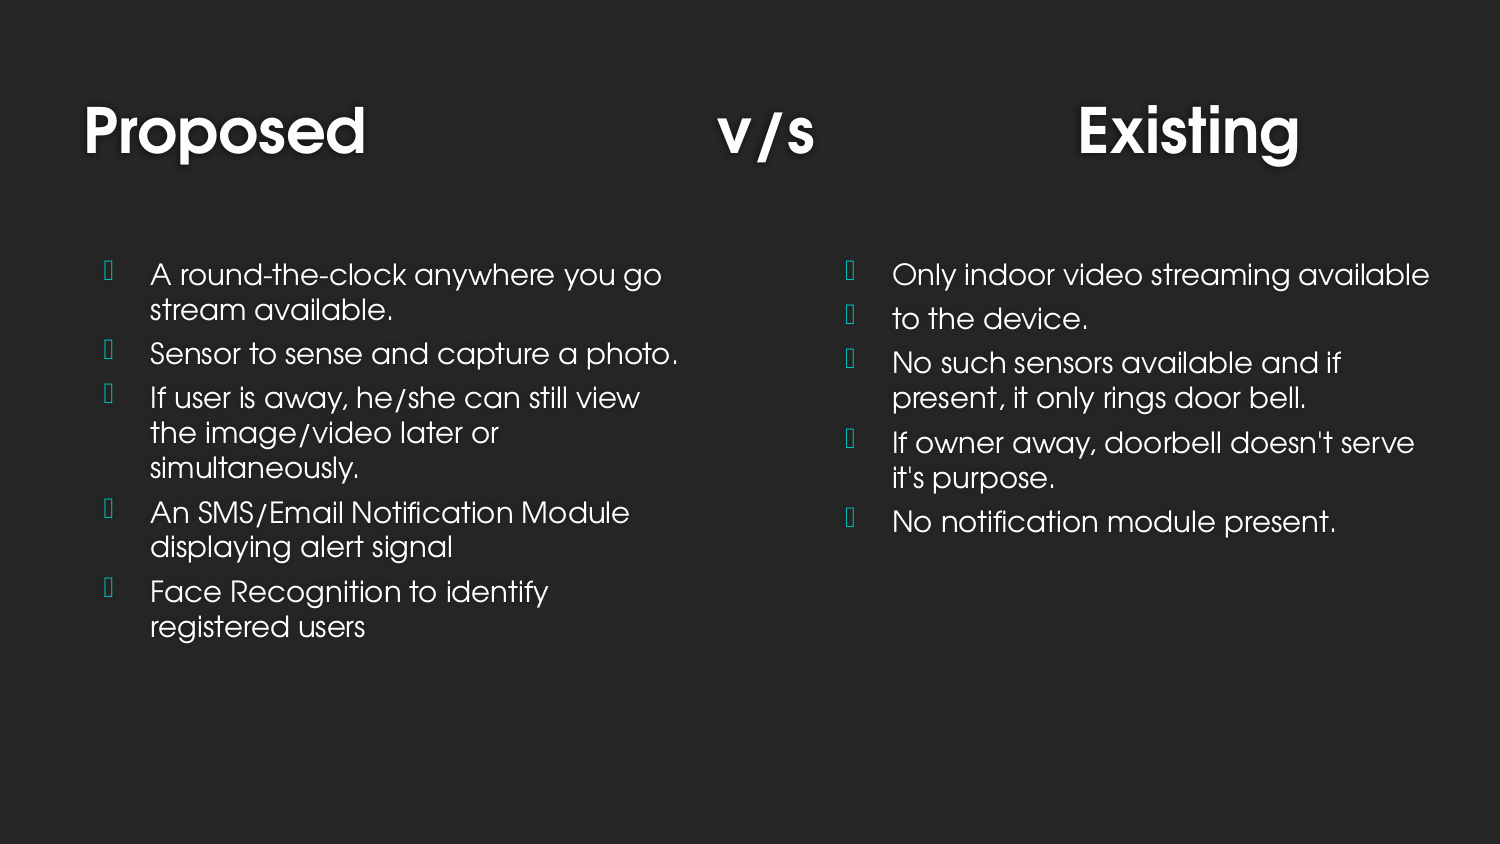

# Proposed                    v/s               Existing
A round-the-clock anywhere you go stream available.
Sensor to sense and capture a photo.
If user is away, he/she can still view the image/video later or simultaneously.
An SMS/Email Notification Module displaying alert signal
Face Recognition to identify registered users
Only indoor video streaming available
to the device.
No such sensors available and if present, it only rings door bell.
If owner away, doorbell doesn't serve it's purpose.
No notification module present.